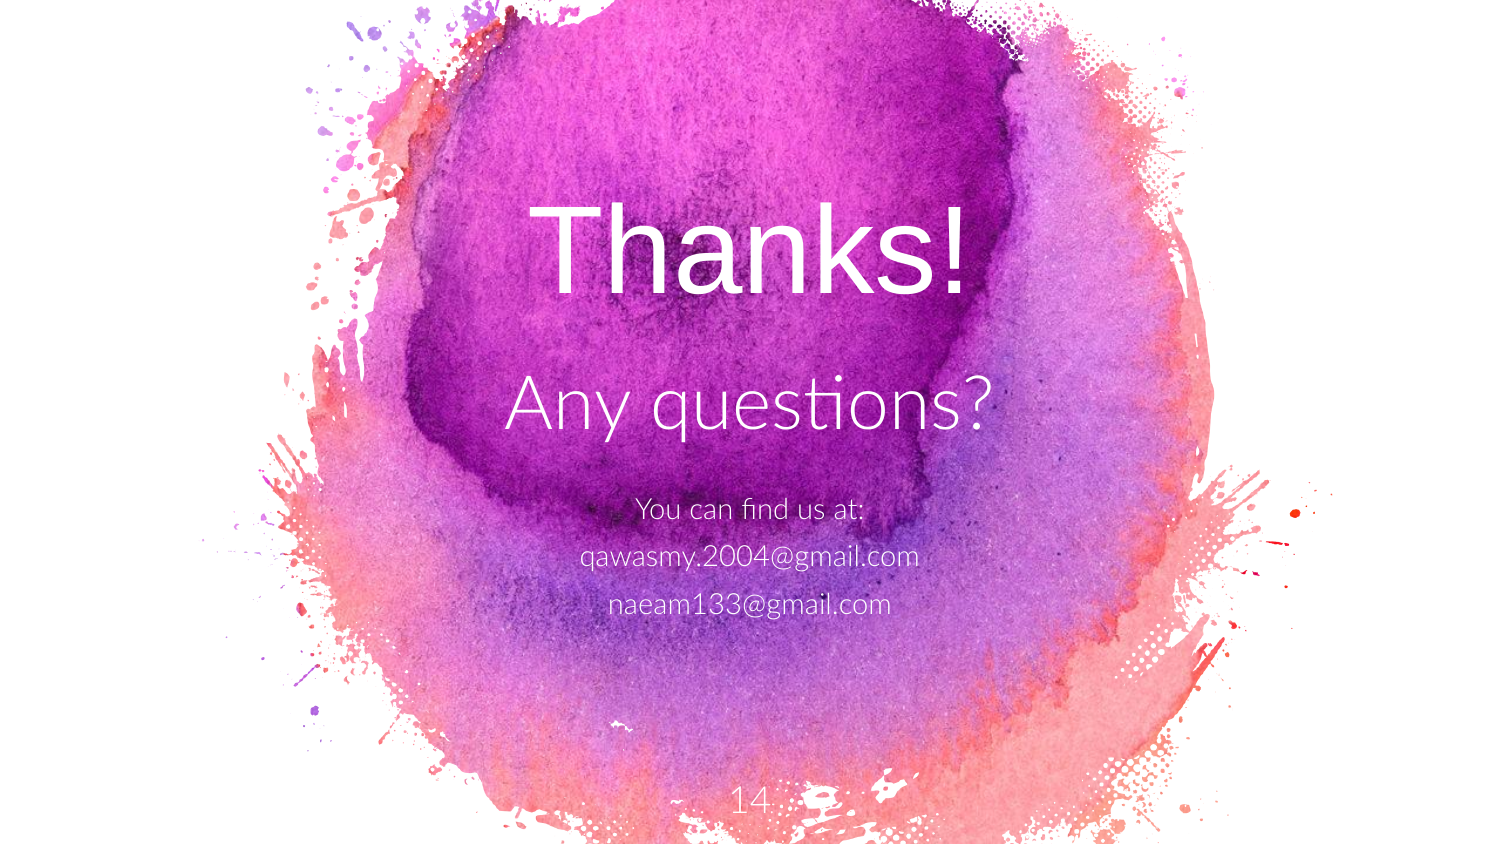

Thanks!
Any questions?
You can find us at:
qawasmy.2004@gmail.com
naeam133@gmail.com
14